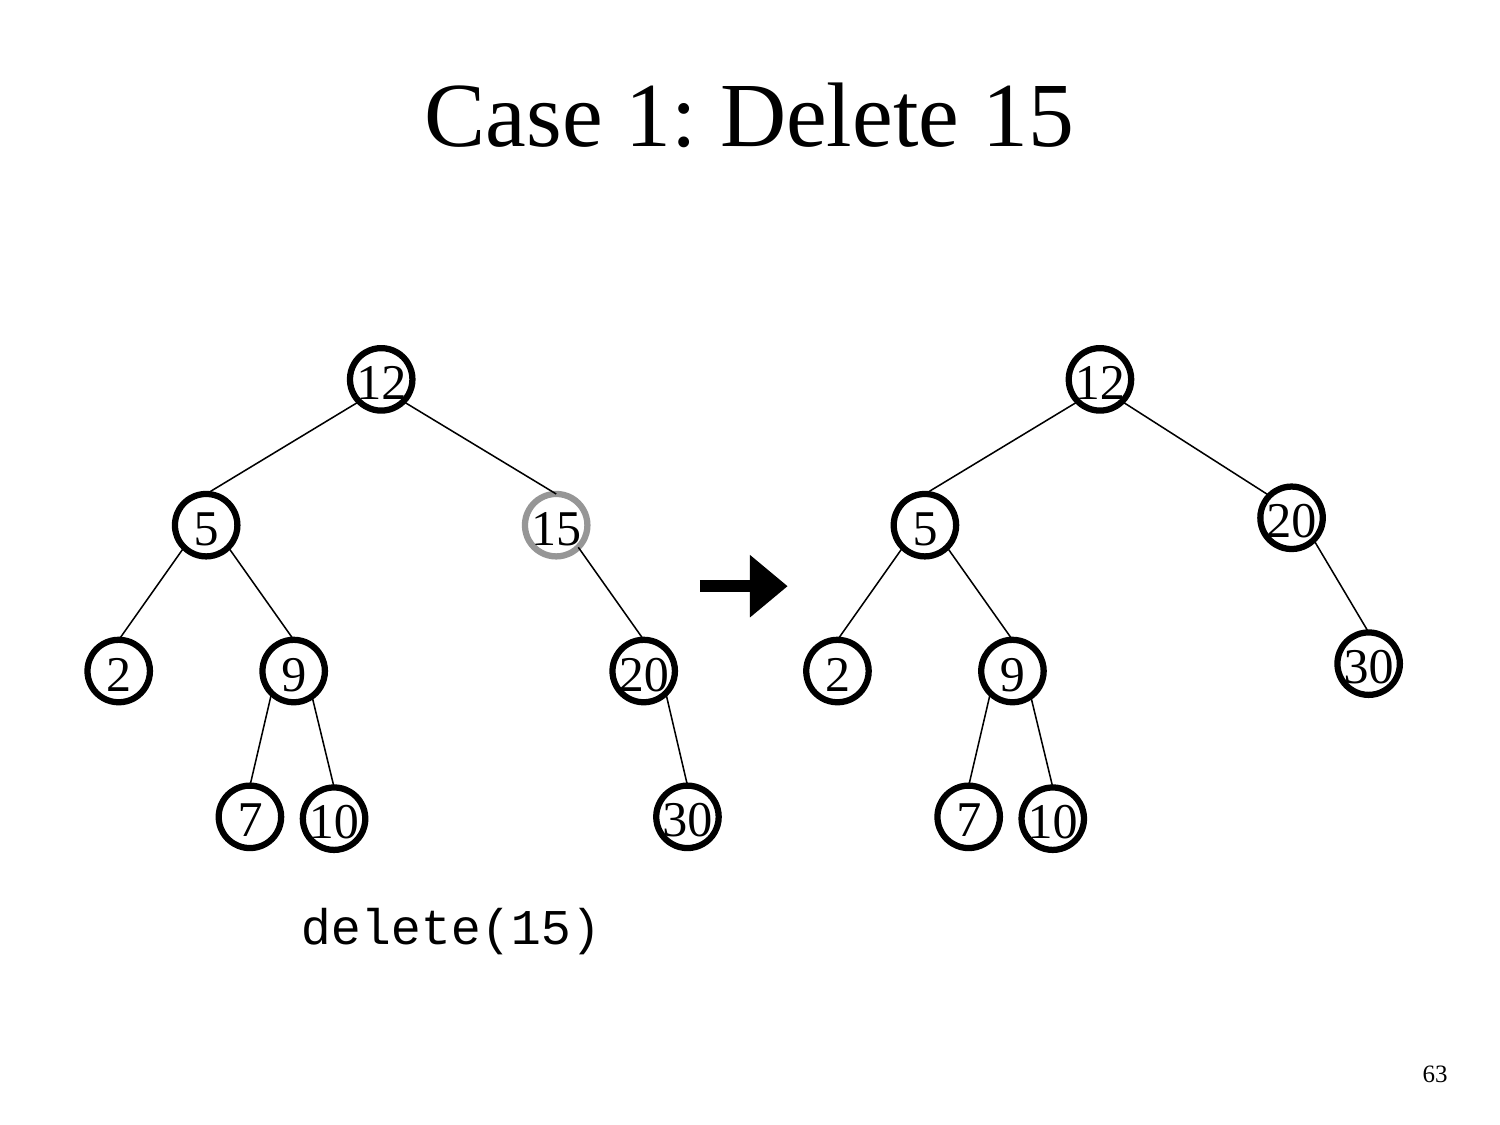

# Case 1: Delete 15

12
5
15
2
9
20
7
30
10
12
20
5
30
2
9
7
10
delete(15)
63